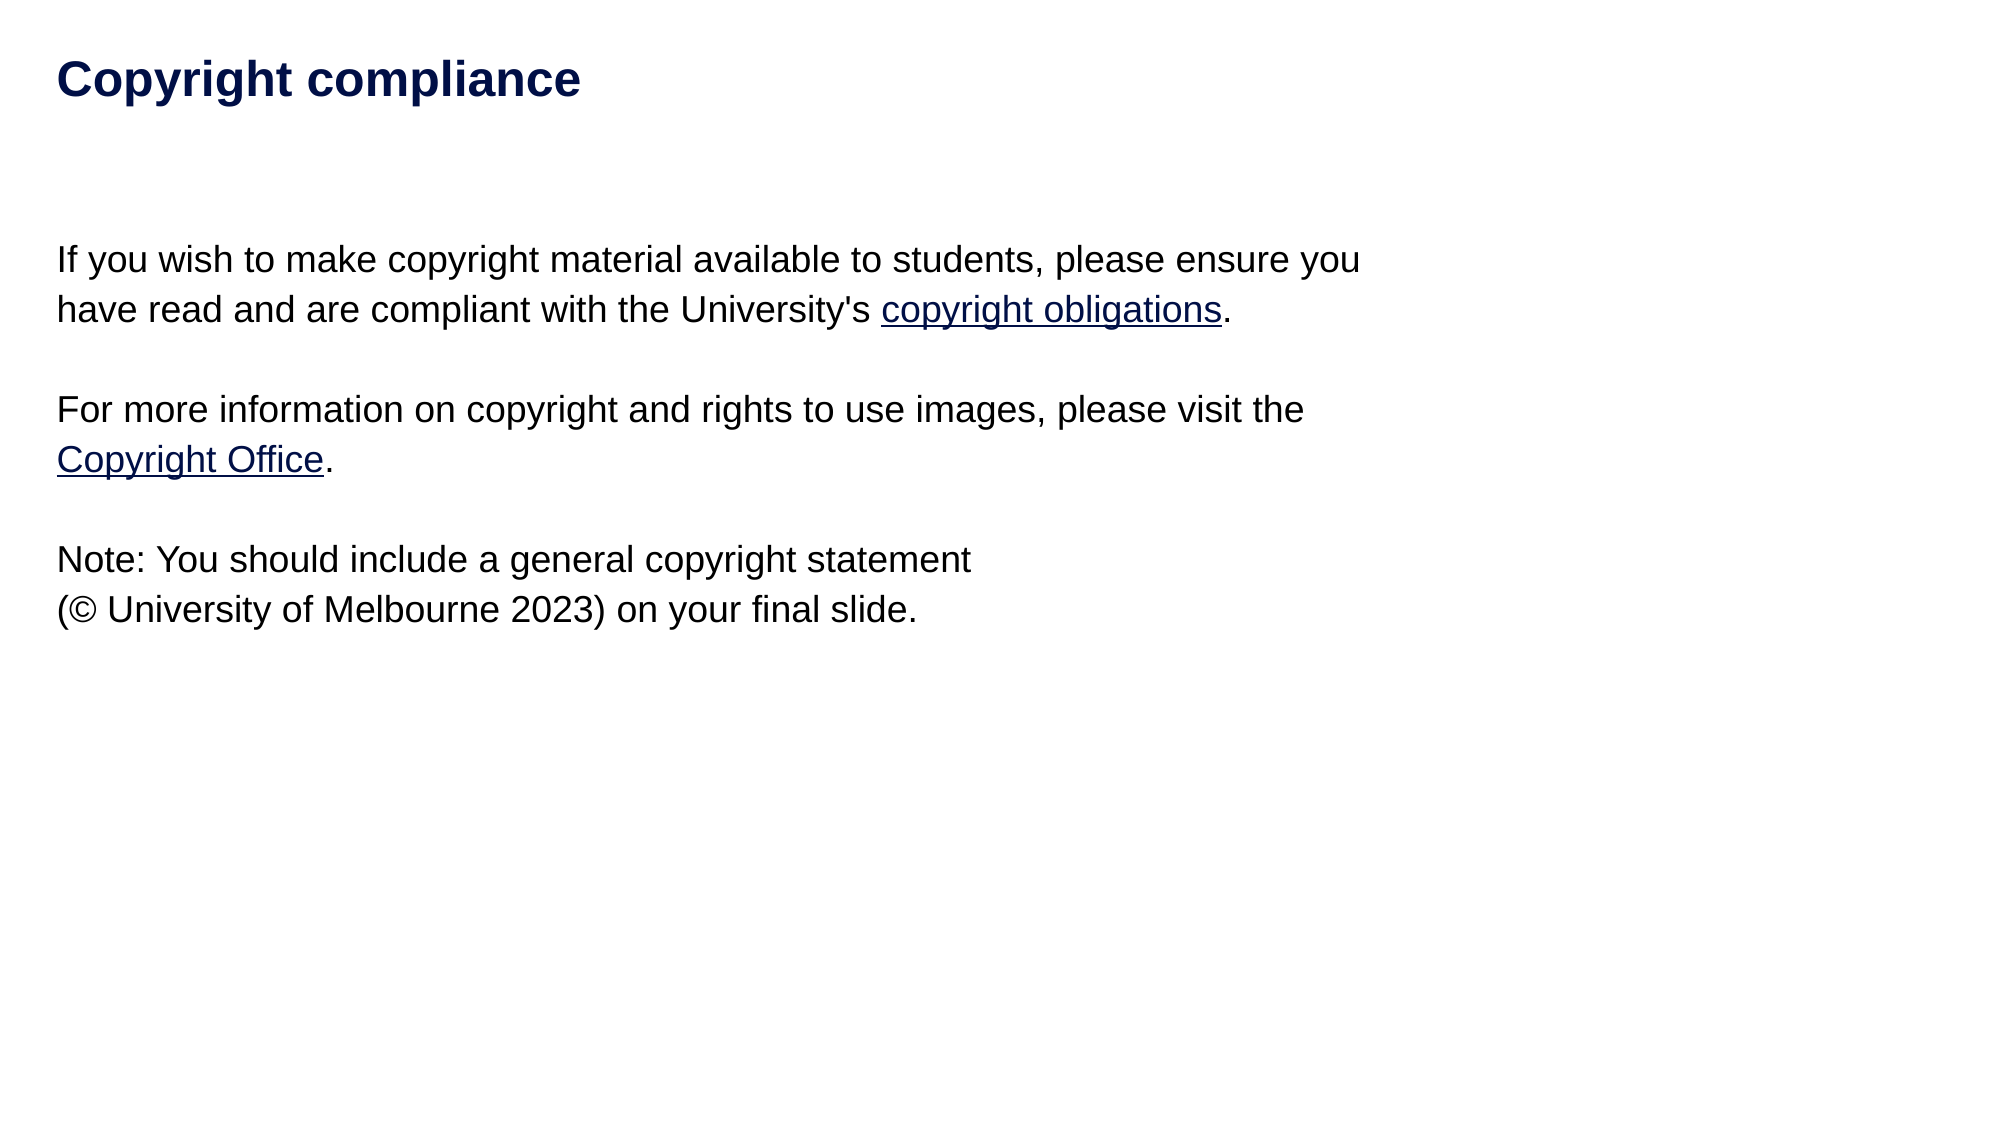

Copyright compliance
If you wish to make copyright material available to students, please ensure you have read and are compliant with the University's copyright obligations.

For more information on copyright and rights to use images, please visit the Copyright Office.

Note: You should include a general copyright statement
(© University of Melbourne 2023) on your final slide.